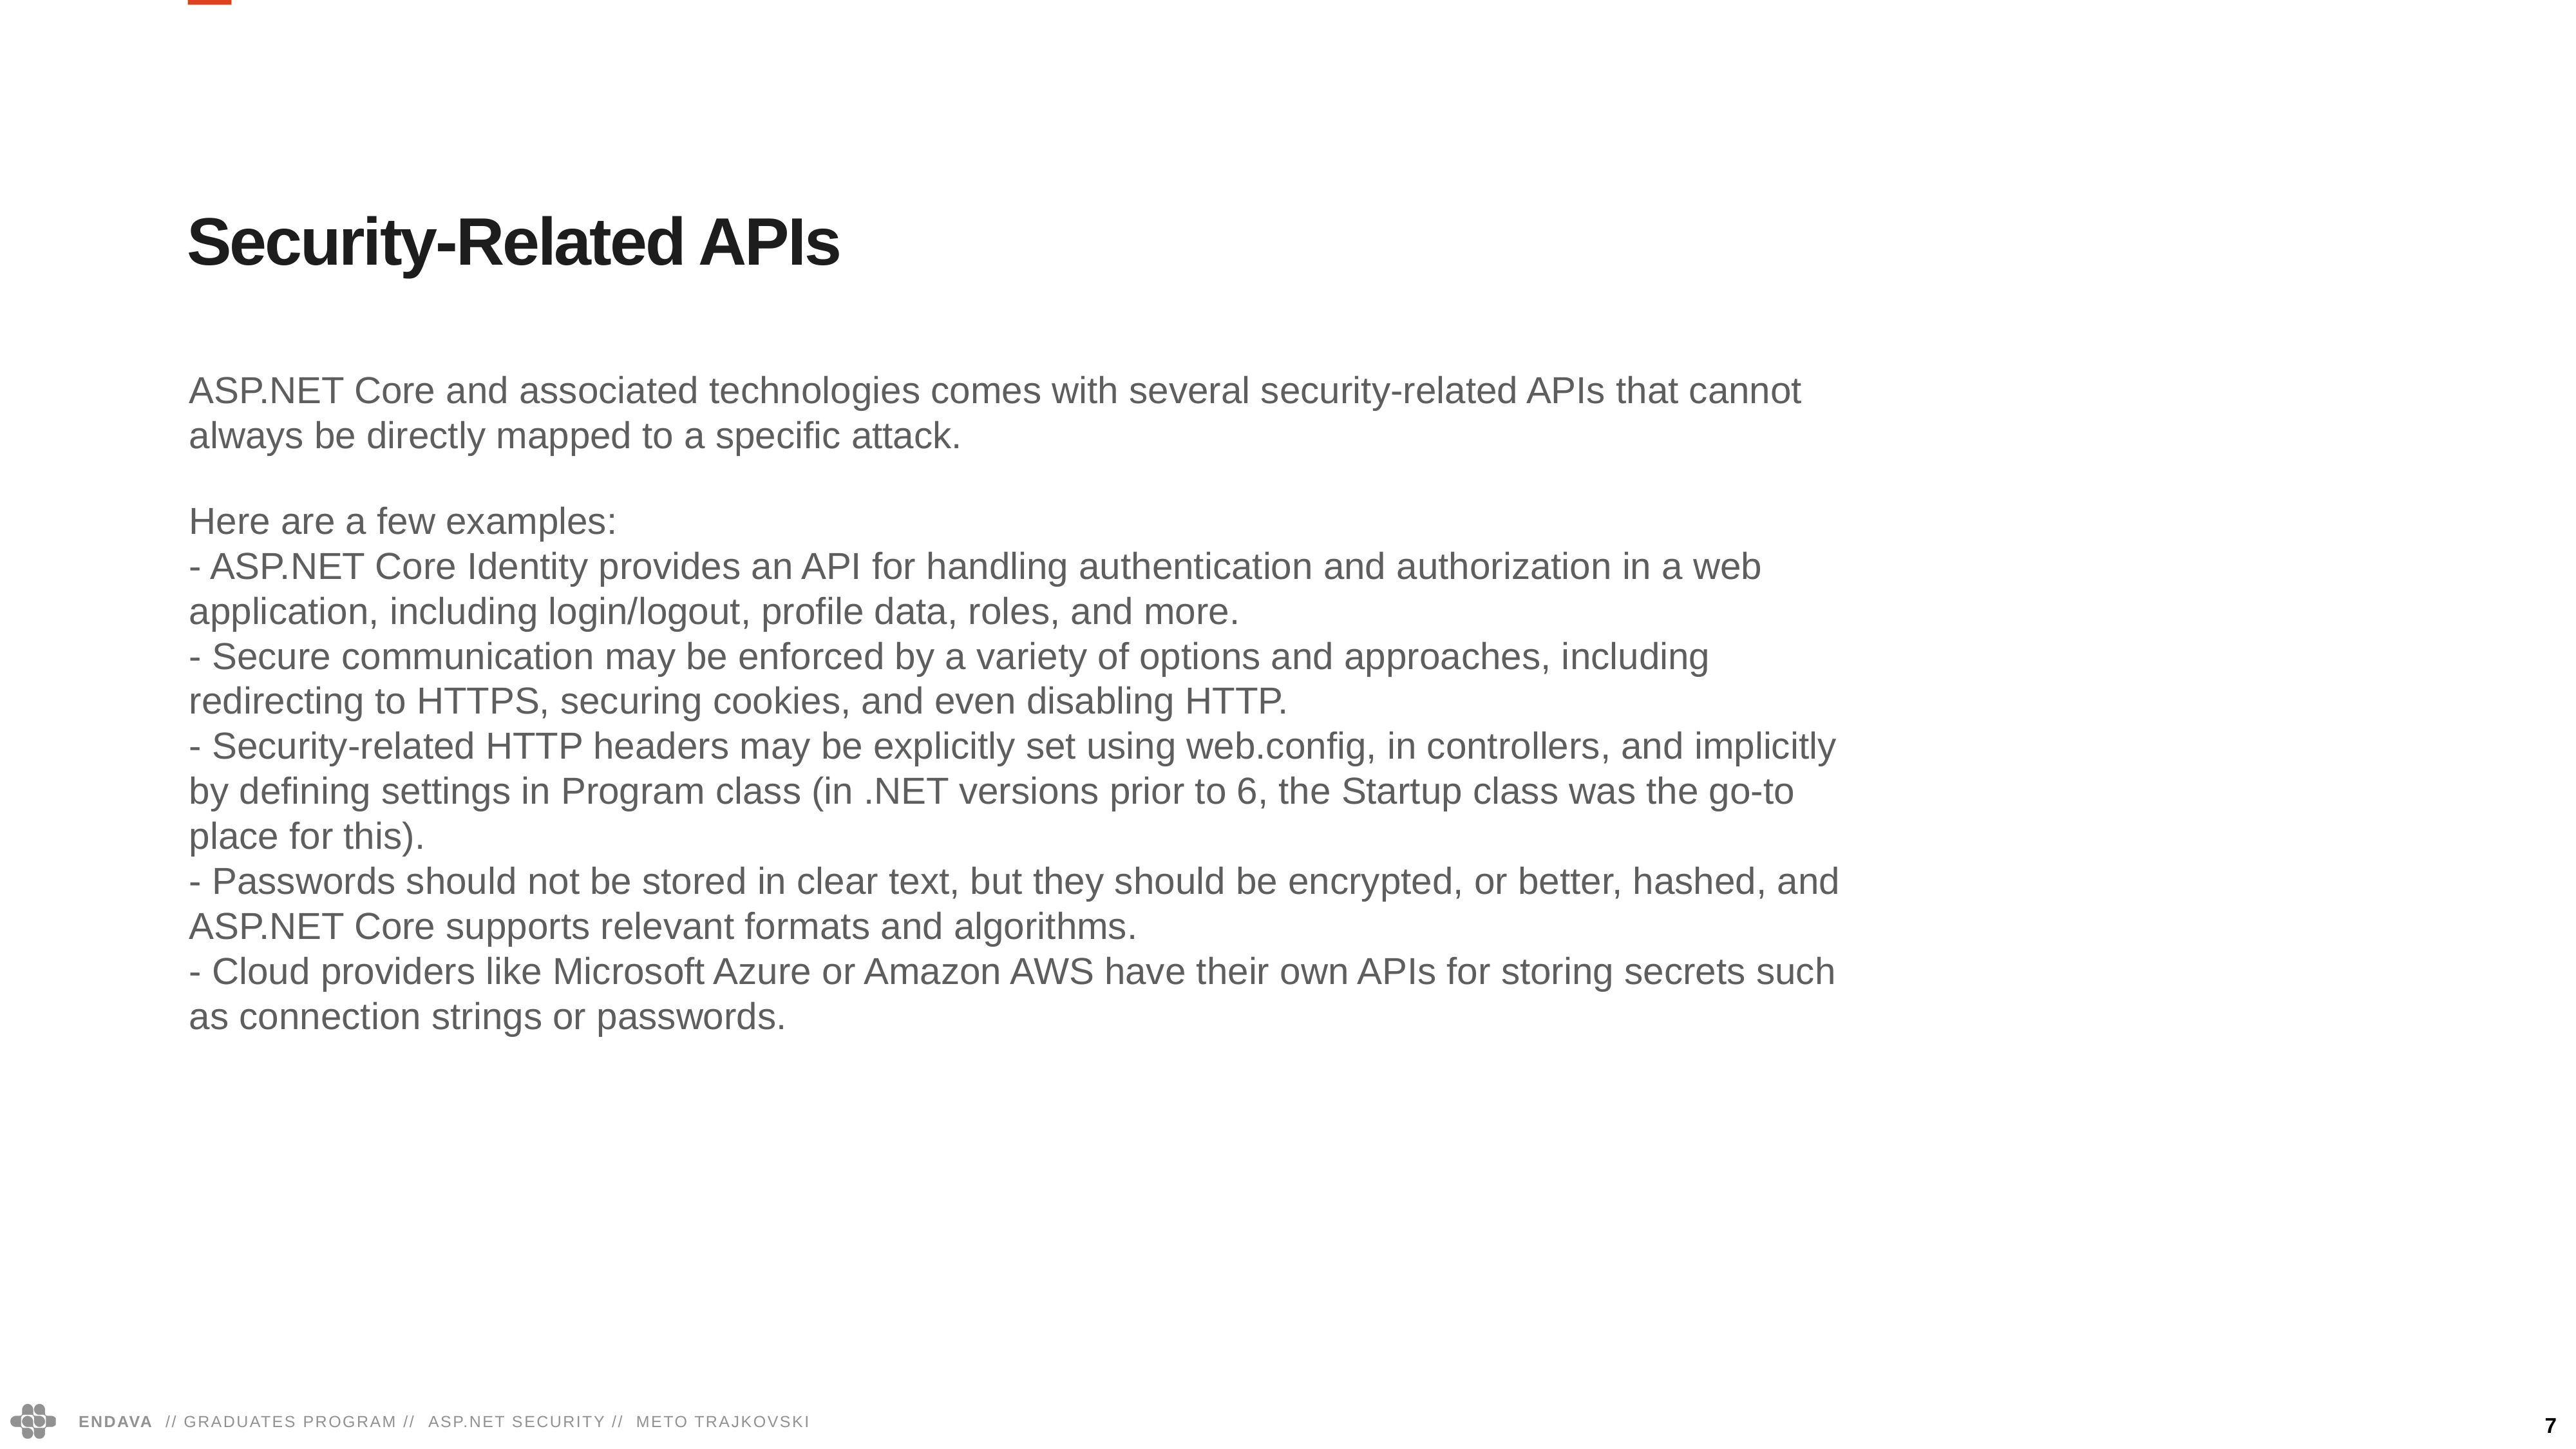

Security-Related APIs
ASP.NET Core and associated technologies comes with several security-related APIs that cannot always be directly mapped to a specific attack.
Here are a few examples:
- ASP.NET Core Identity provides an API for handling authentication and authorization in a web application, including login/logout, profile data, roles, and more.
- Secure communication may be enforced by a variety of options and approaches, including redirecting to HTTPS, securing cookies, and even disabling HTTP.
- Security-related HTTP headers may be explicitly set using web.config, in controllers, and implicitly by defining settings in Program class (in .NET versions prior to 6, the Startup class was the go-to place for this).
- Passwords should not be stored in clear text, but they should be encrypted, or better, hashed, and ASP.NET Core supports relevant formats and algorithms.
- Cloud providers like Microsoft Azure or Amazon AWS have their own APIs for storing secrets such as connection strings or passwords.
7